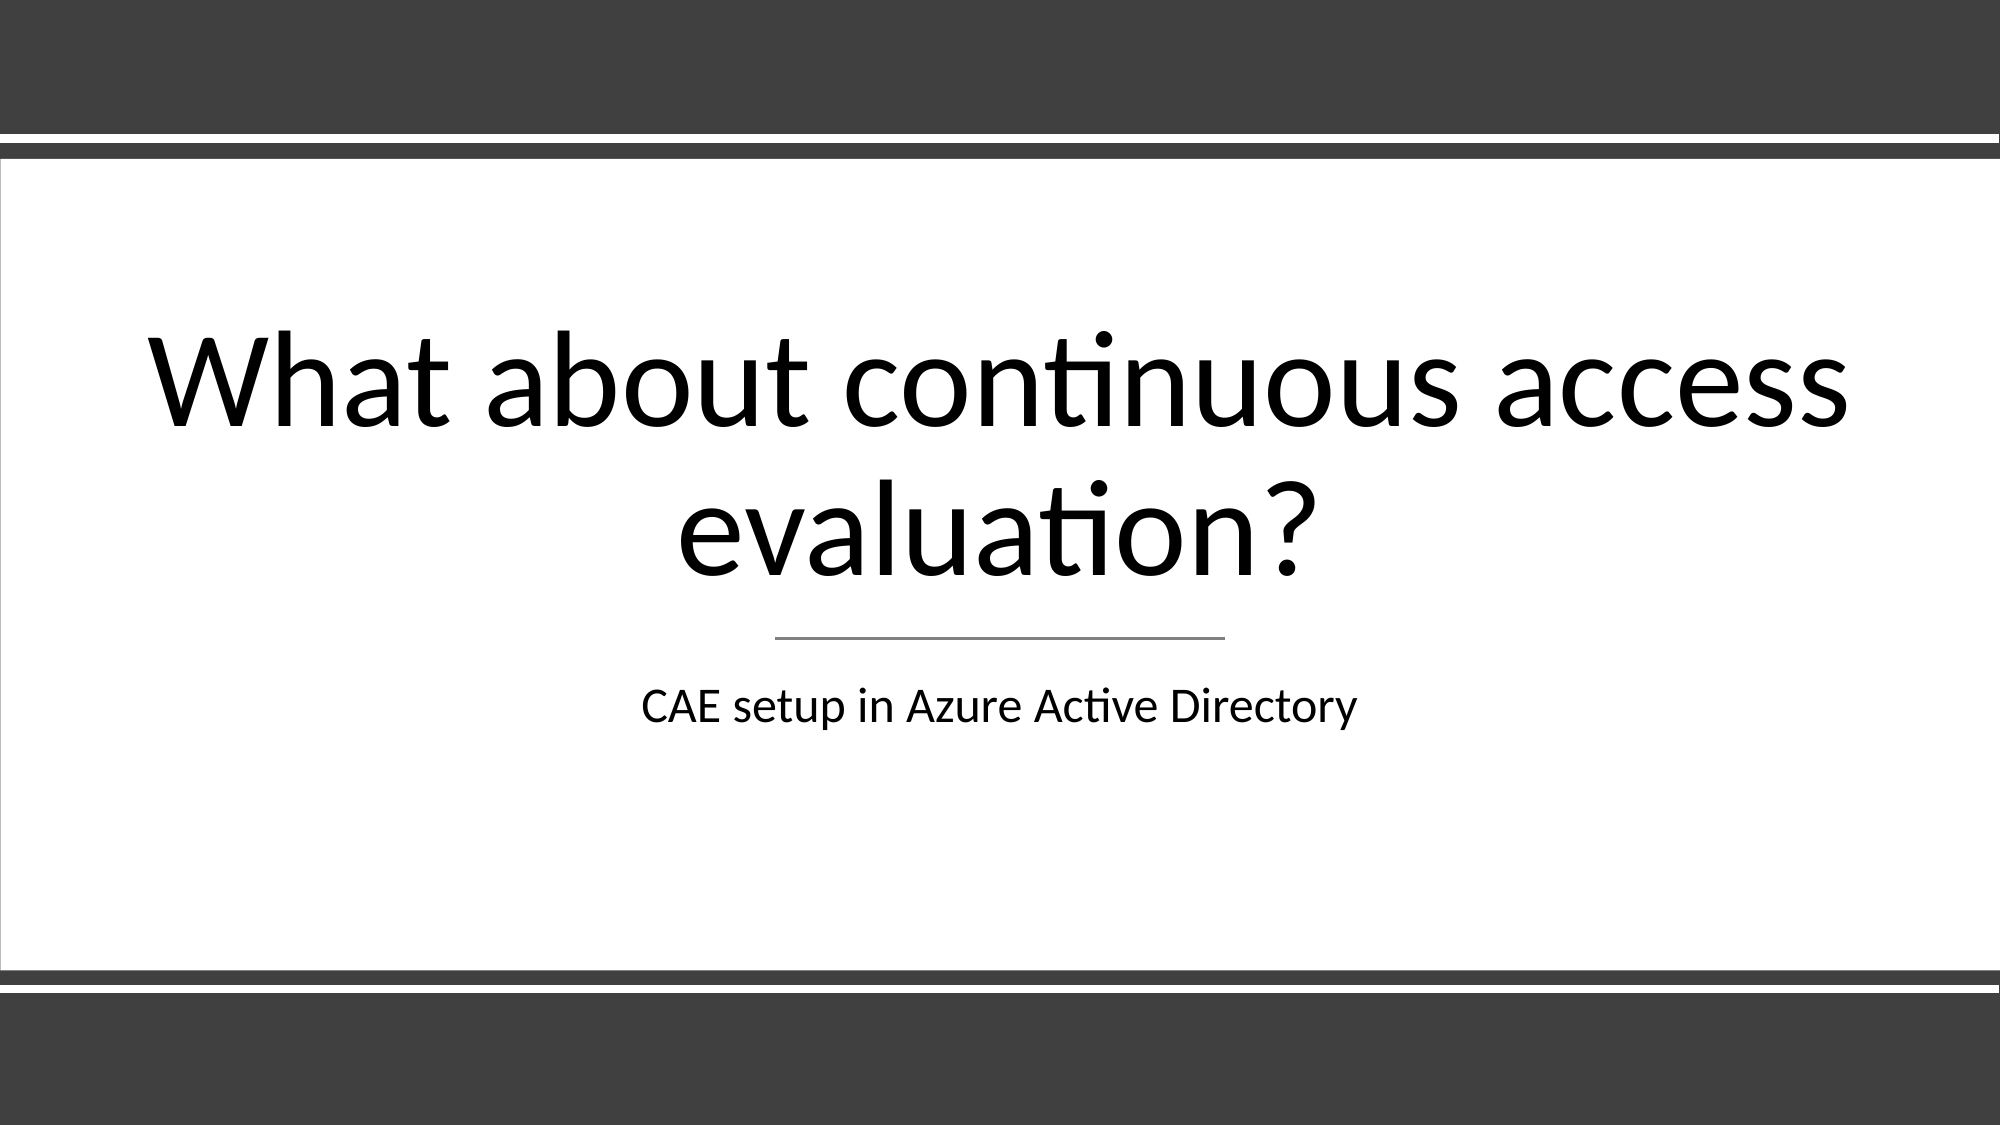

# What about continuous access evaluation?
CAE setup in Azure Active Directory